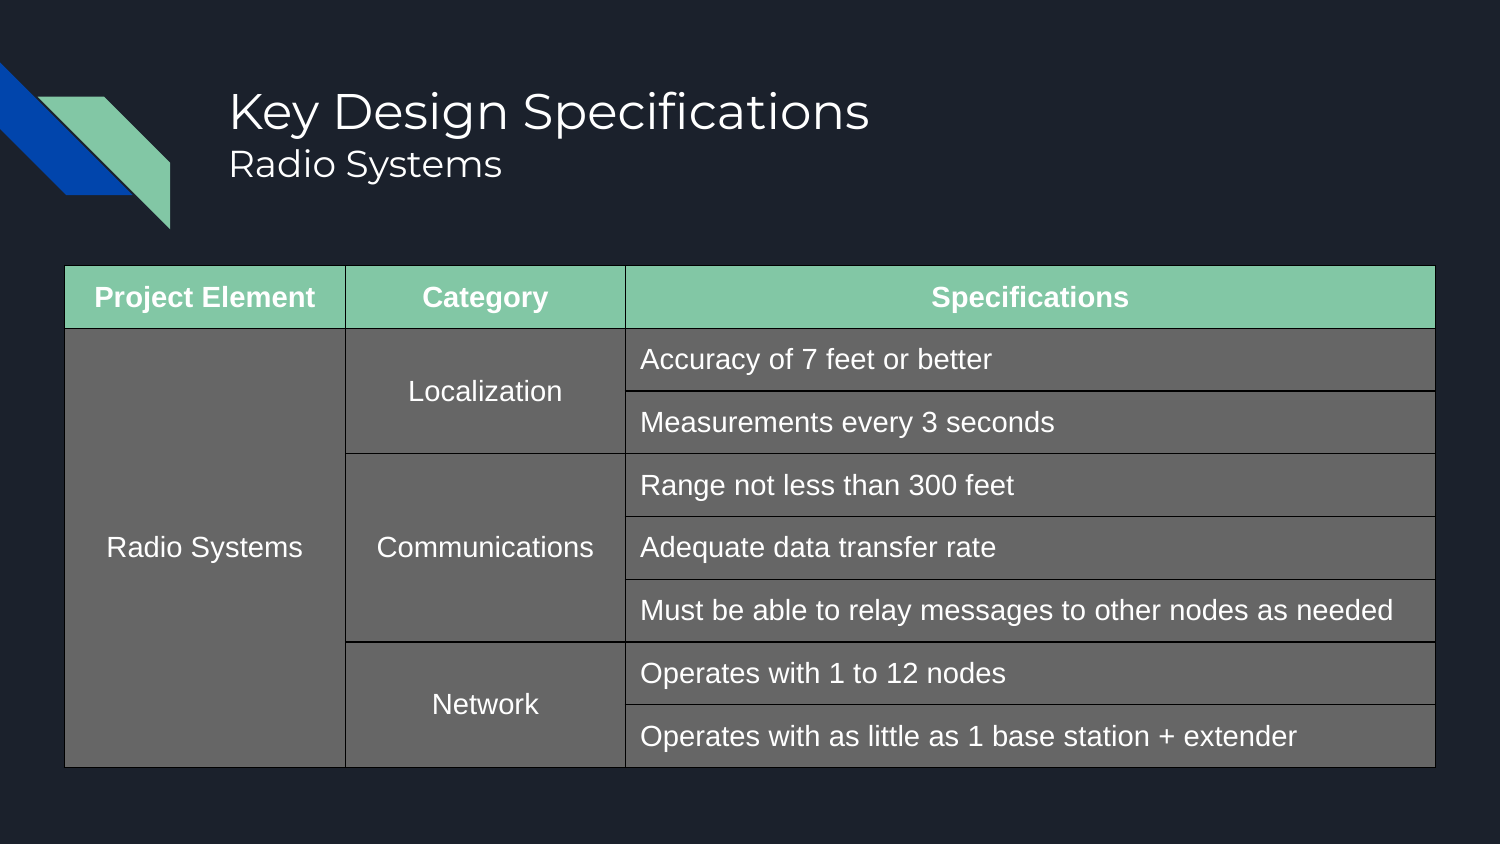

# Key Design Specifications
Radio Systems
| Project Element | Category | Specifications |
| --- | --- | --- |
| Radio Systems | Localization | Accuracy of 7 feet or better |
|  |  | Measurements every 3 seconds |
|  | Communications | Range not less than 300 feet |
|  |  | Adequate data transfer rate |
|  |  | Must be able to relay messages to other nodes as needed |
|  | Network | Operates with 1 to 12 nodes |
|  |  | Operates with as little as 1 base station + extender |